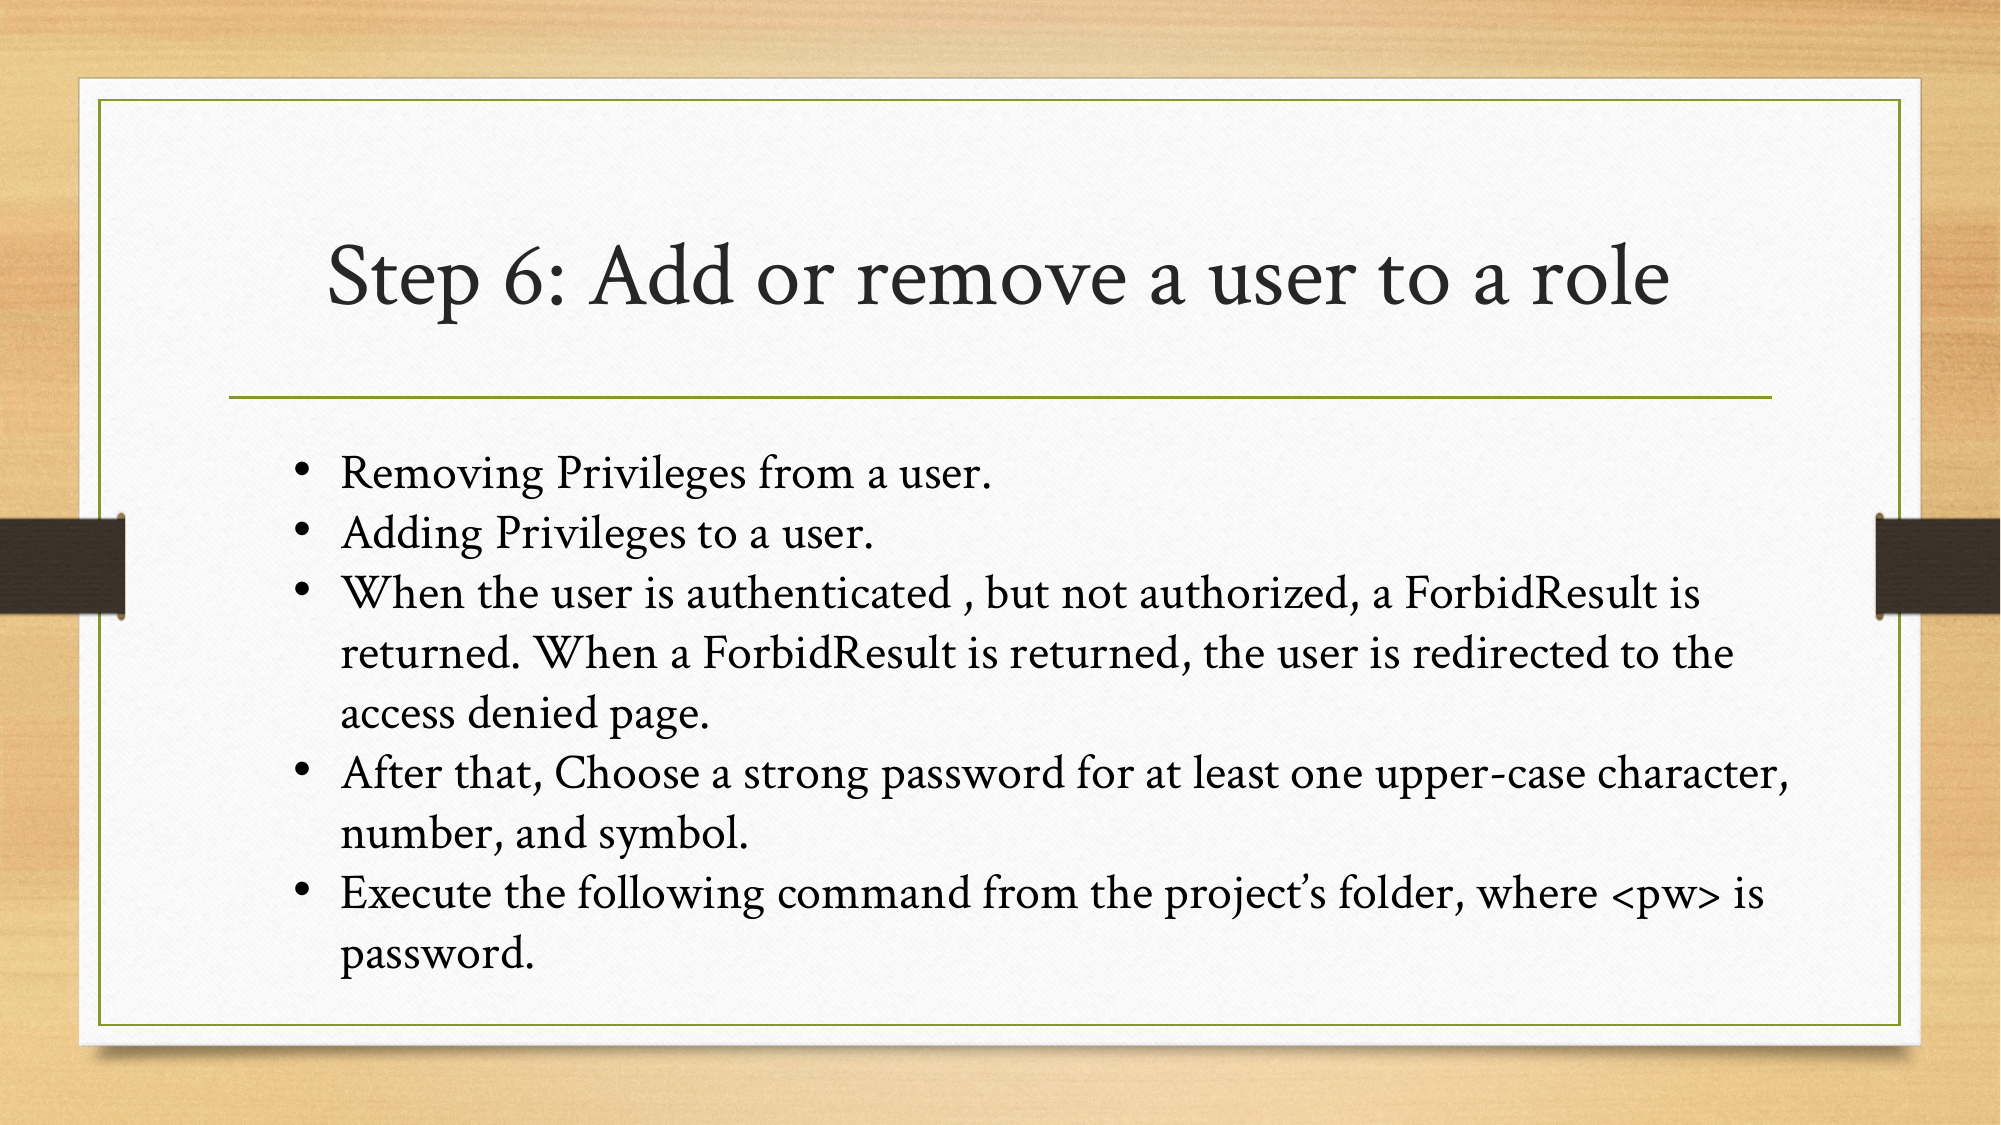

# Step 6: Add or remove a user to a role
Removing Privileges from a user.
Adding Privileges to a user.
When the user is authenticated , but not authorized, a ForbidResult is returned. When a ForbidResult is returned, the user is redirected to the access denied page.
After that, Choose a strong password for at least one upper-case character, number, and symbol.
Execute the following command from the project’s folder, where <pw> is password.